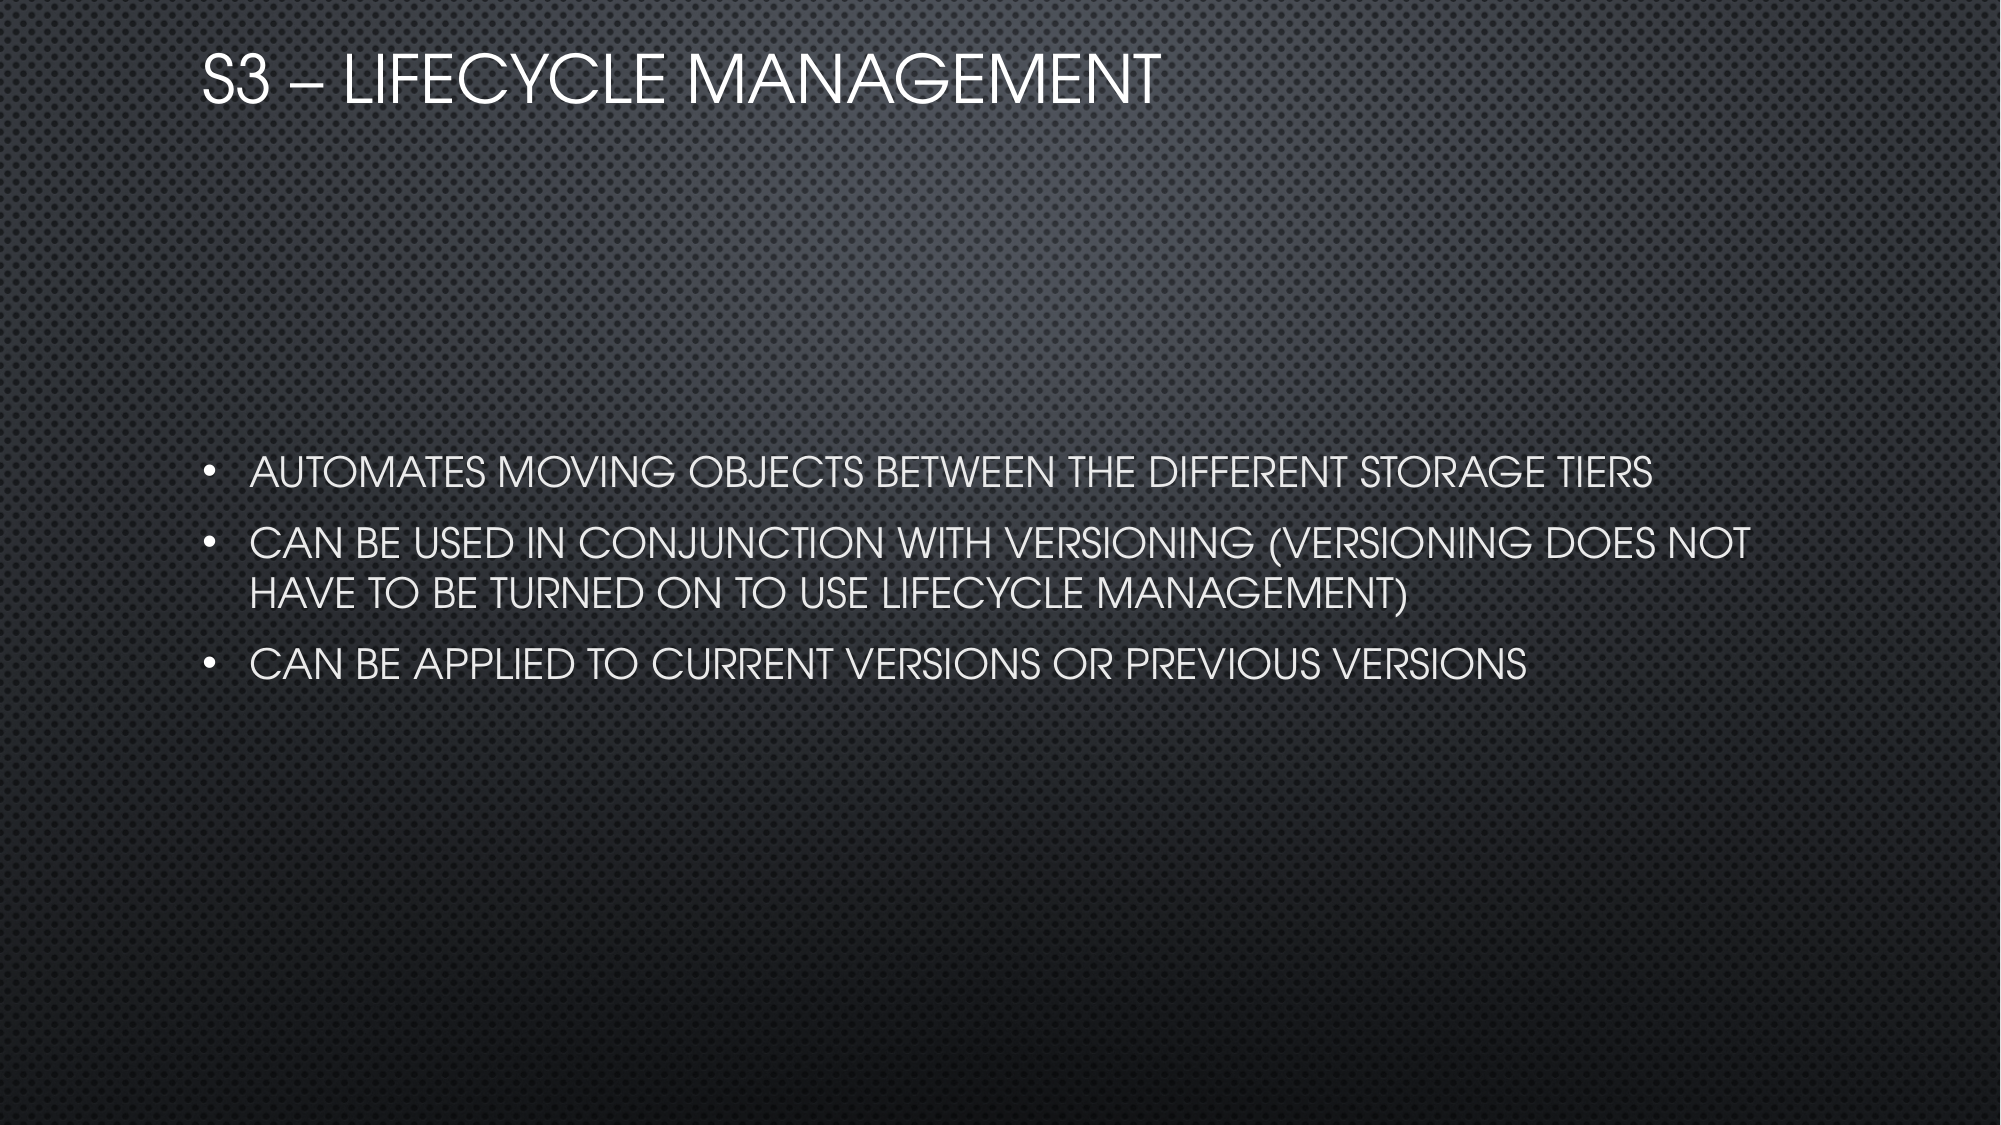

# S3 – lifecycle management

Automates moving objects between the different storage tiers
Can be used in conjunction with versioning (versioning does not have to be turned on to use lifecycle management)
Can be applied to current versions or previous versions